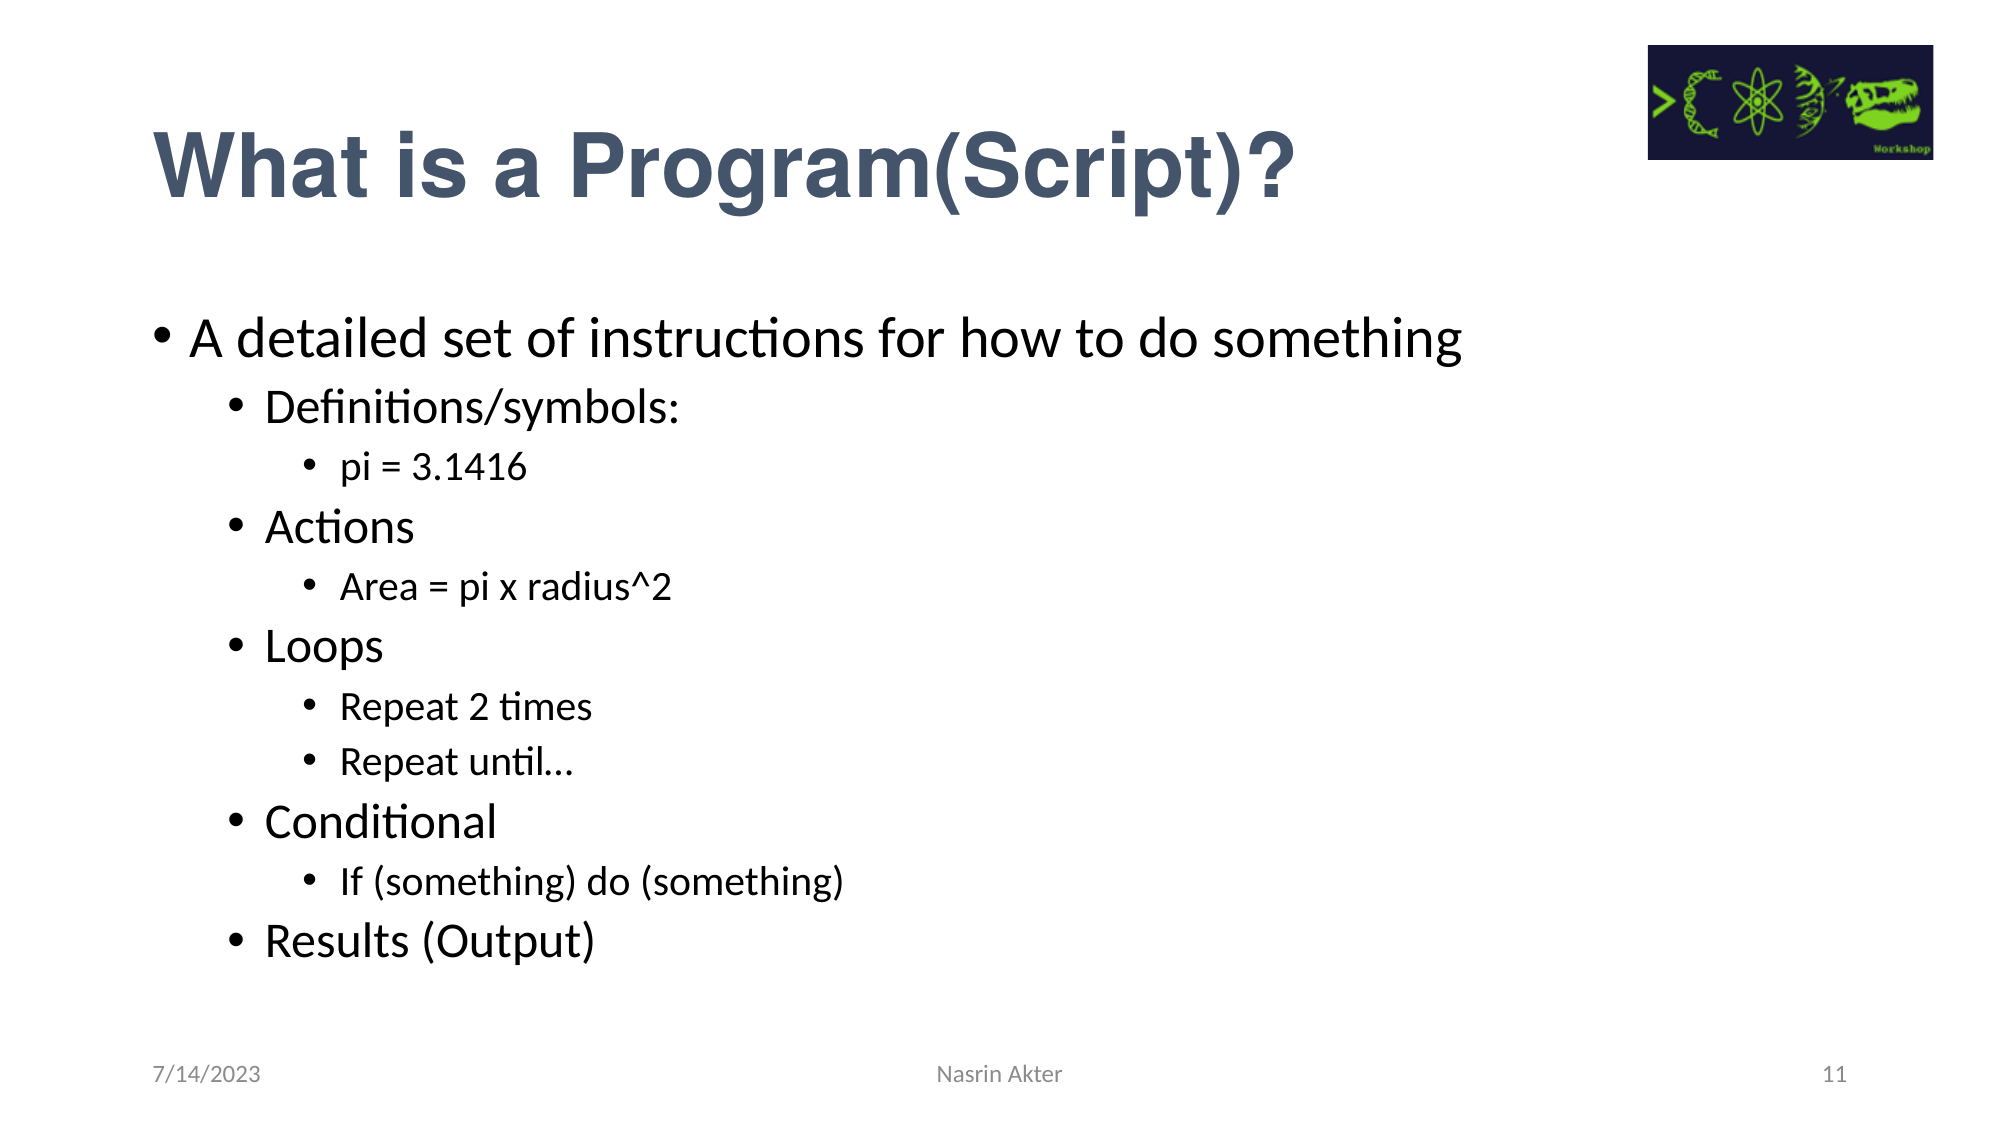

# What is a Program(Script)?
A detailed set of instructions for how to do something
Definitions/symbols:
pi = 3.1416
Actions
Area = pi x radius^2
Loops
Repeat 2 times
Repeat until…
Conditional
If (something) do (something)
Results (Output)
7/14/2023
Nasrin Akter
11